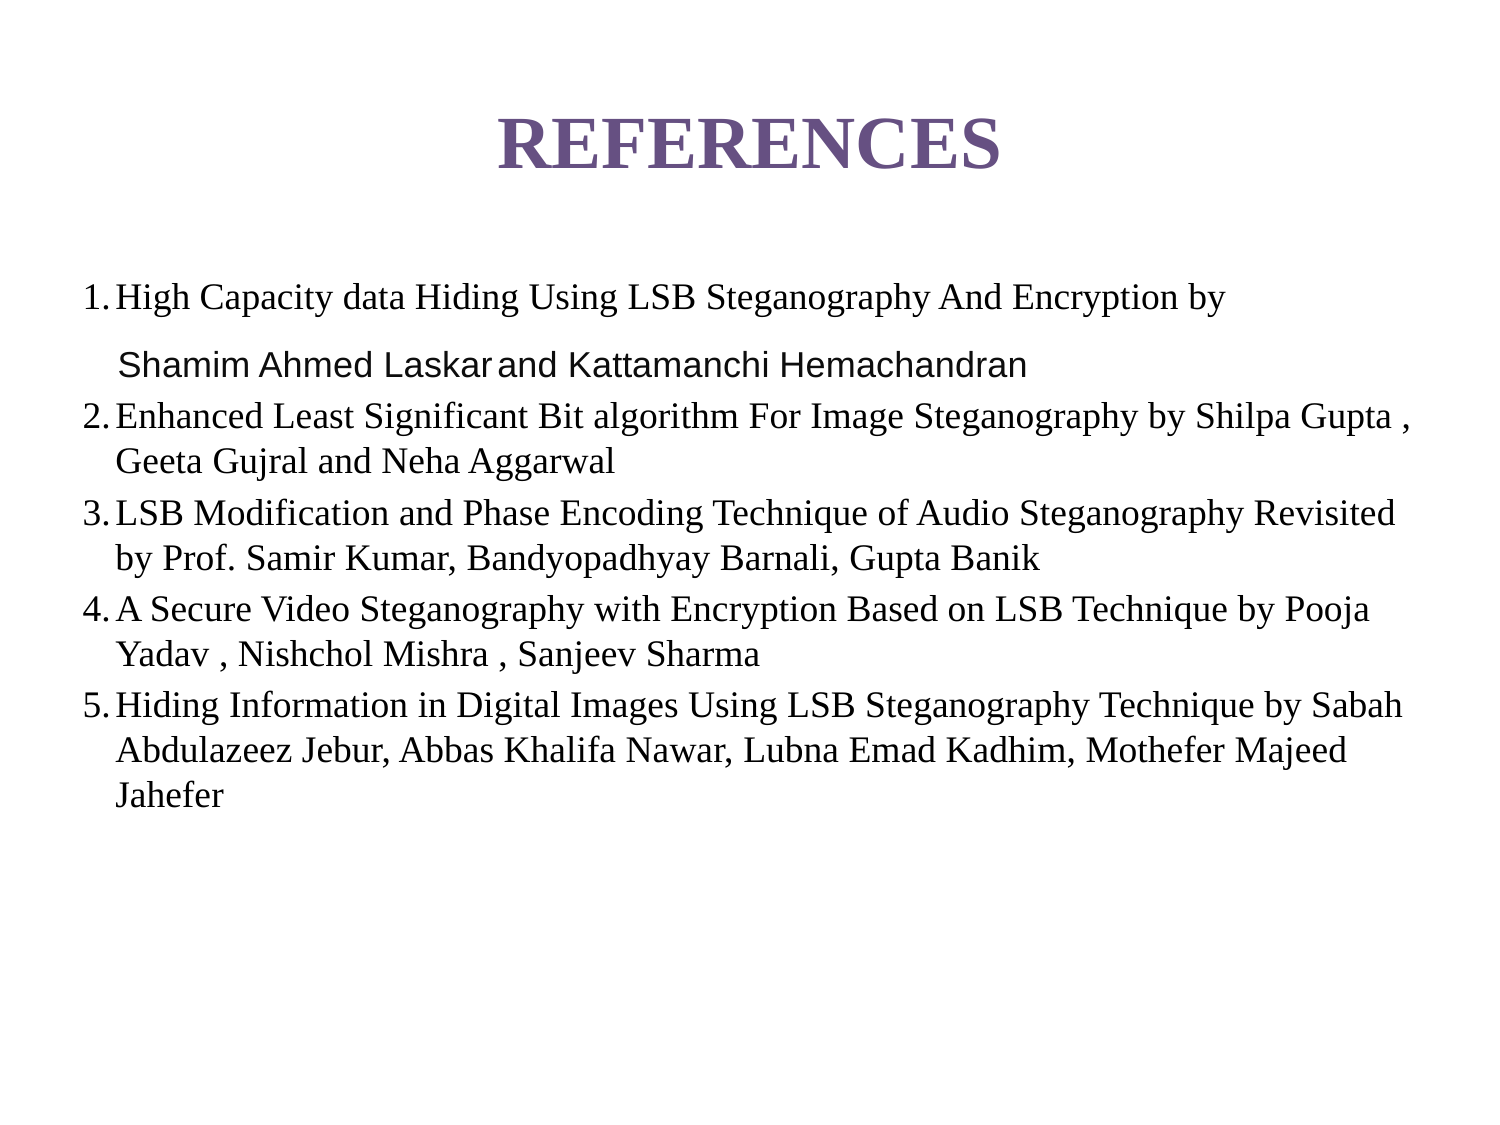

# REFERENCES

High Capacity data Hiding Using LSB Steganography And Encryption by
     Shamim Ahmed Laskar and Kattamanchi Hemachandran
Enhanced Least Significant Bit algorithm For Image Steganography by Shilpa Gupta , Geeta Gujral and Neha Aggarwal
LSB Modification and Phase Encoding Technique of Audio Steganography Revisited by Prof. Samir Kumar, Bandyopadhyay Barnali, Gupta Banik
A Secure Video Steganography with Encryption Based on LSB Technique by Pooja Yadav , Nishchol Mishra , Sanjeev Sharma
Hiding Information in Digital Images Using LSB Steganography Technique by Sabah Abdulazeez Jebur, Abbas Khalifa Nawar, Lubna Emad Kadhim, Mothefer Majeed Jahefer